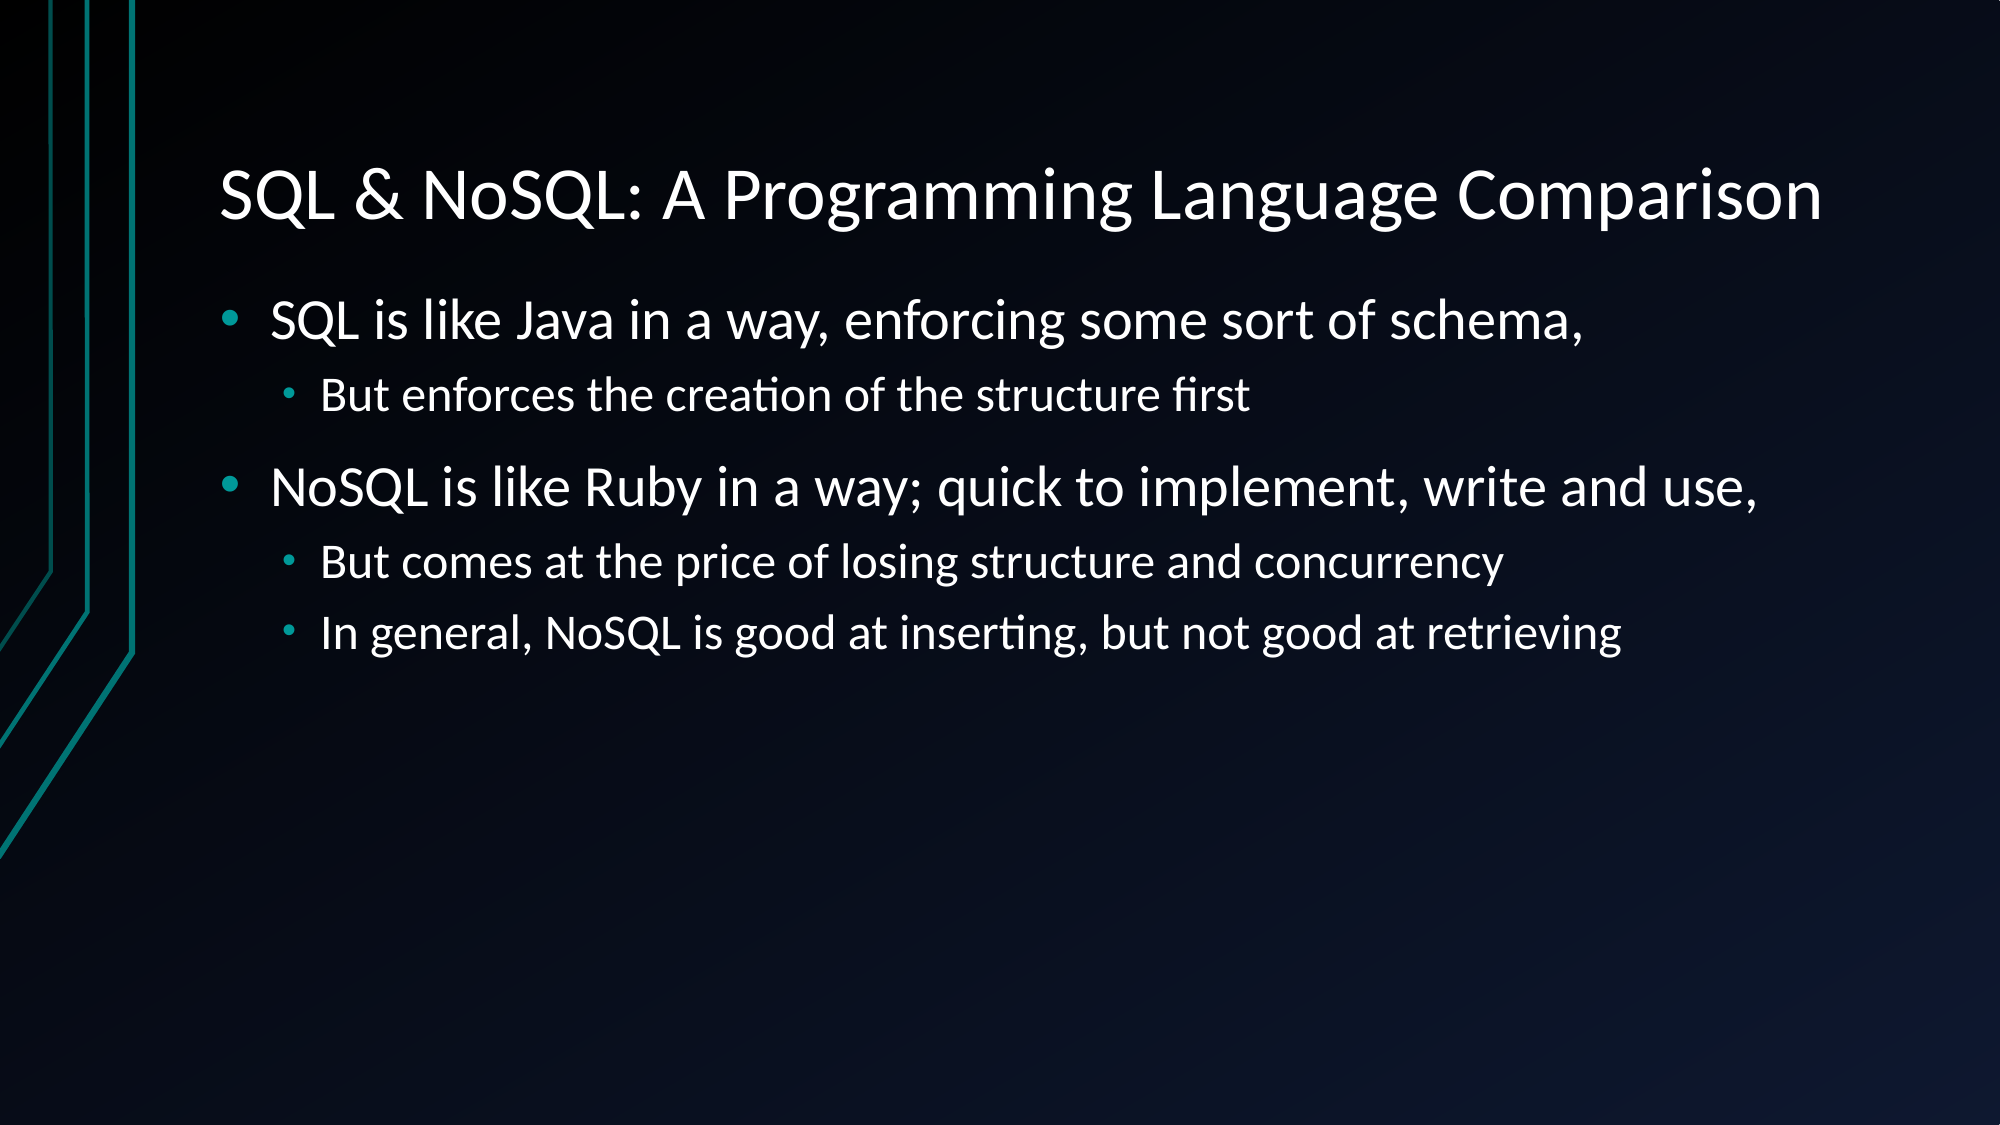

# SQL & NoSQL: A Programming Language Comparison
SQL is like Java in a way, enforcing some sort of schema,
But enforces the creation of the structure first
NoSQL is like Ruby in a way; quick to implement, write and use,
But comes at the price of losing structure and concurrency
In general, NoSQL is good at inserting, but not good at retrieving